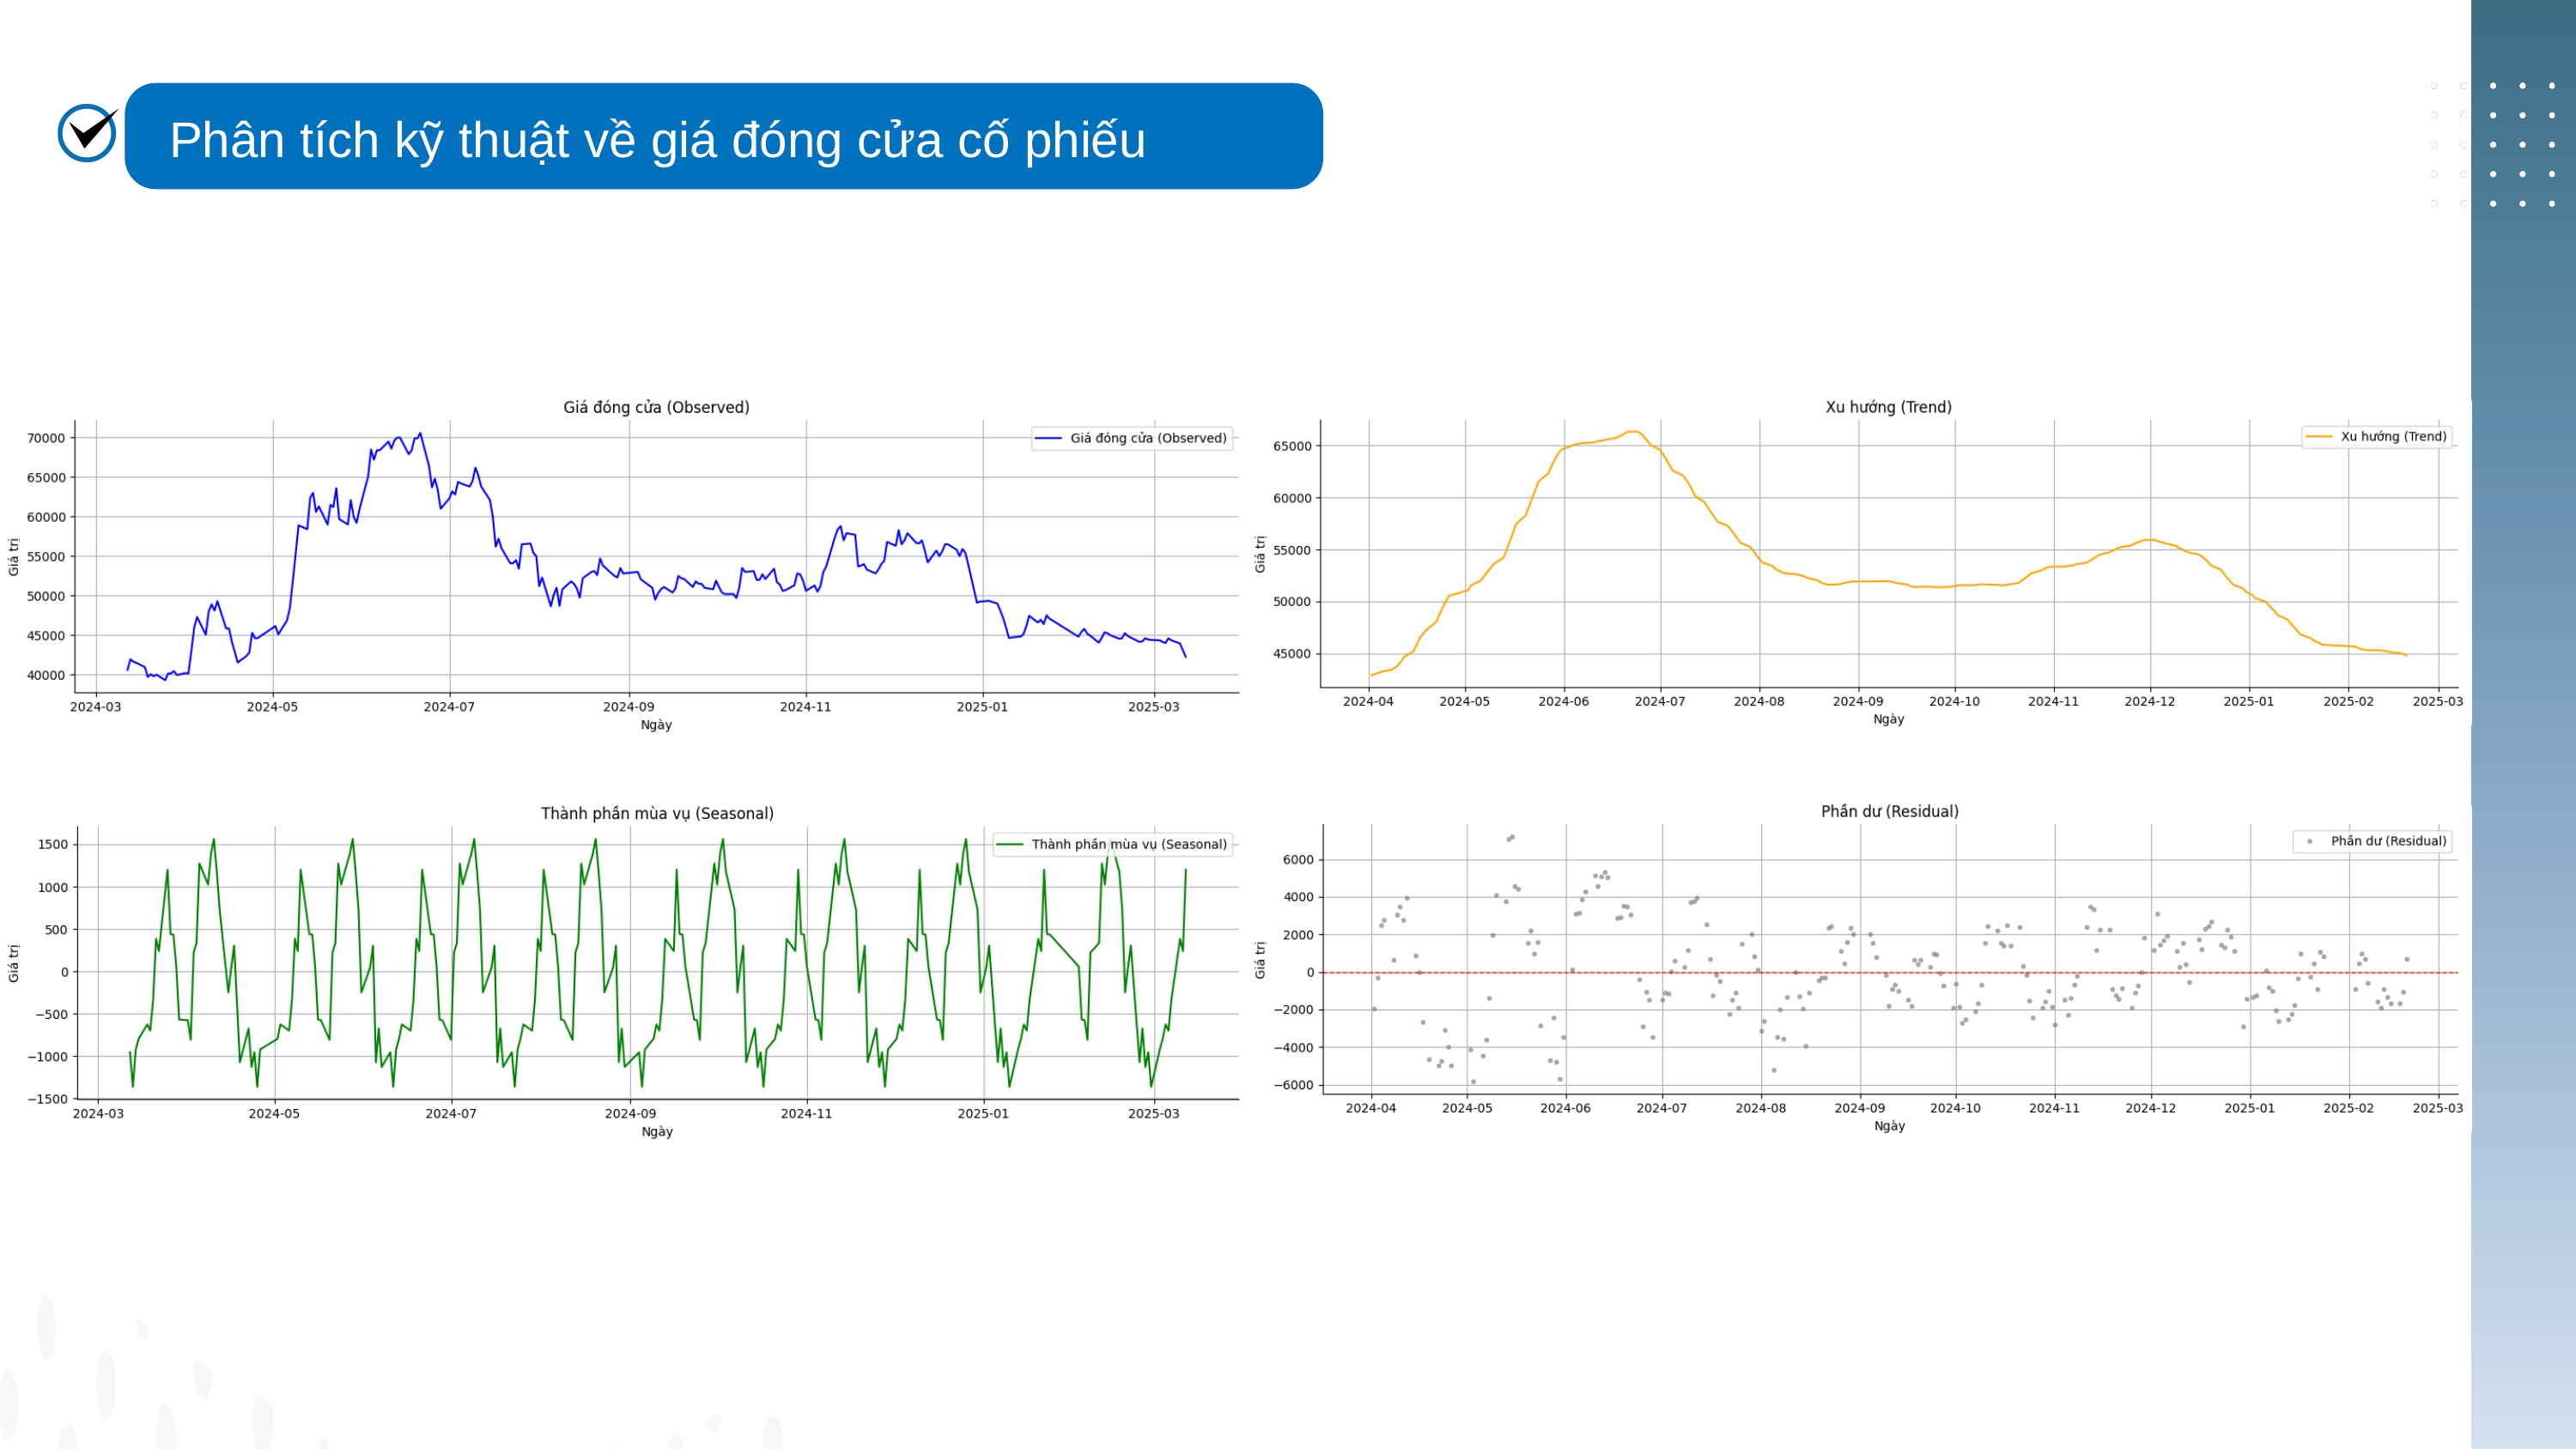

Phân tích kỹ thuật về giá đóng cửa cố phiếu